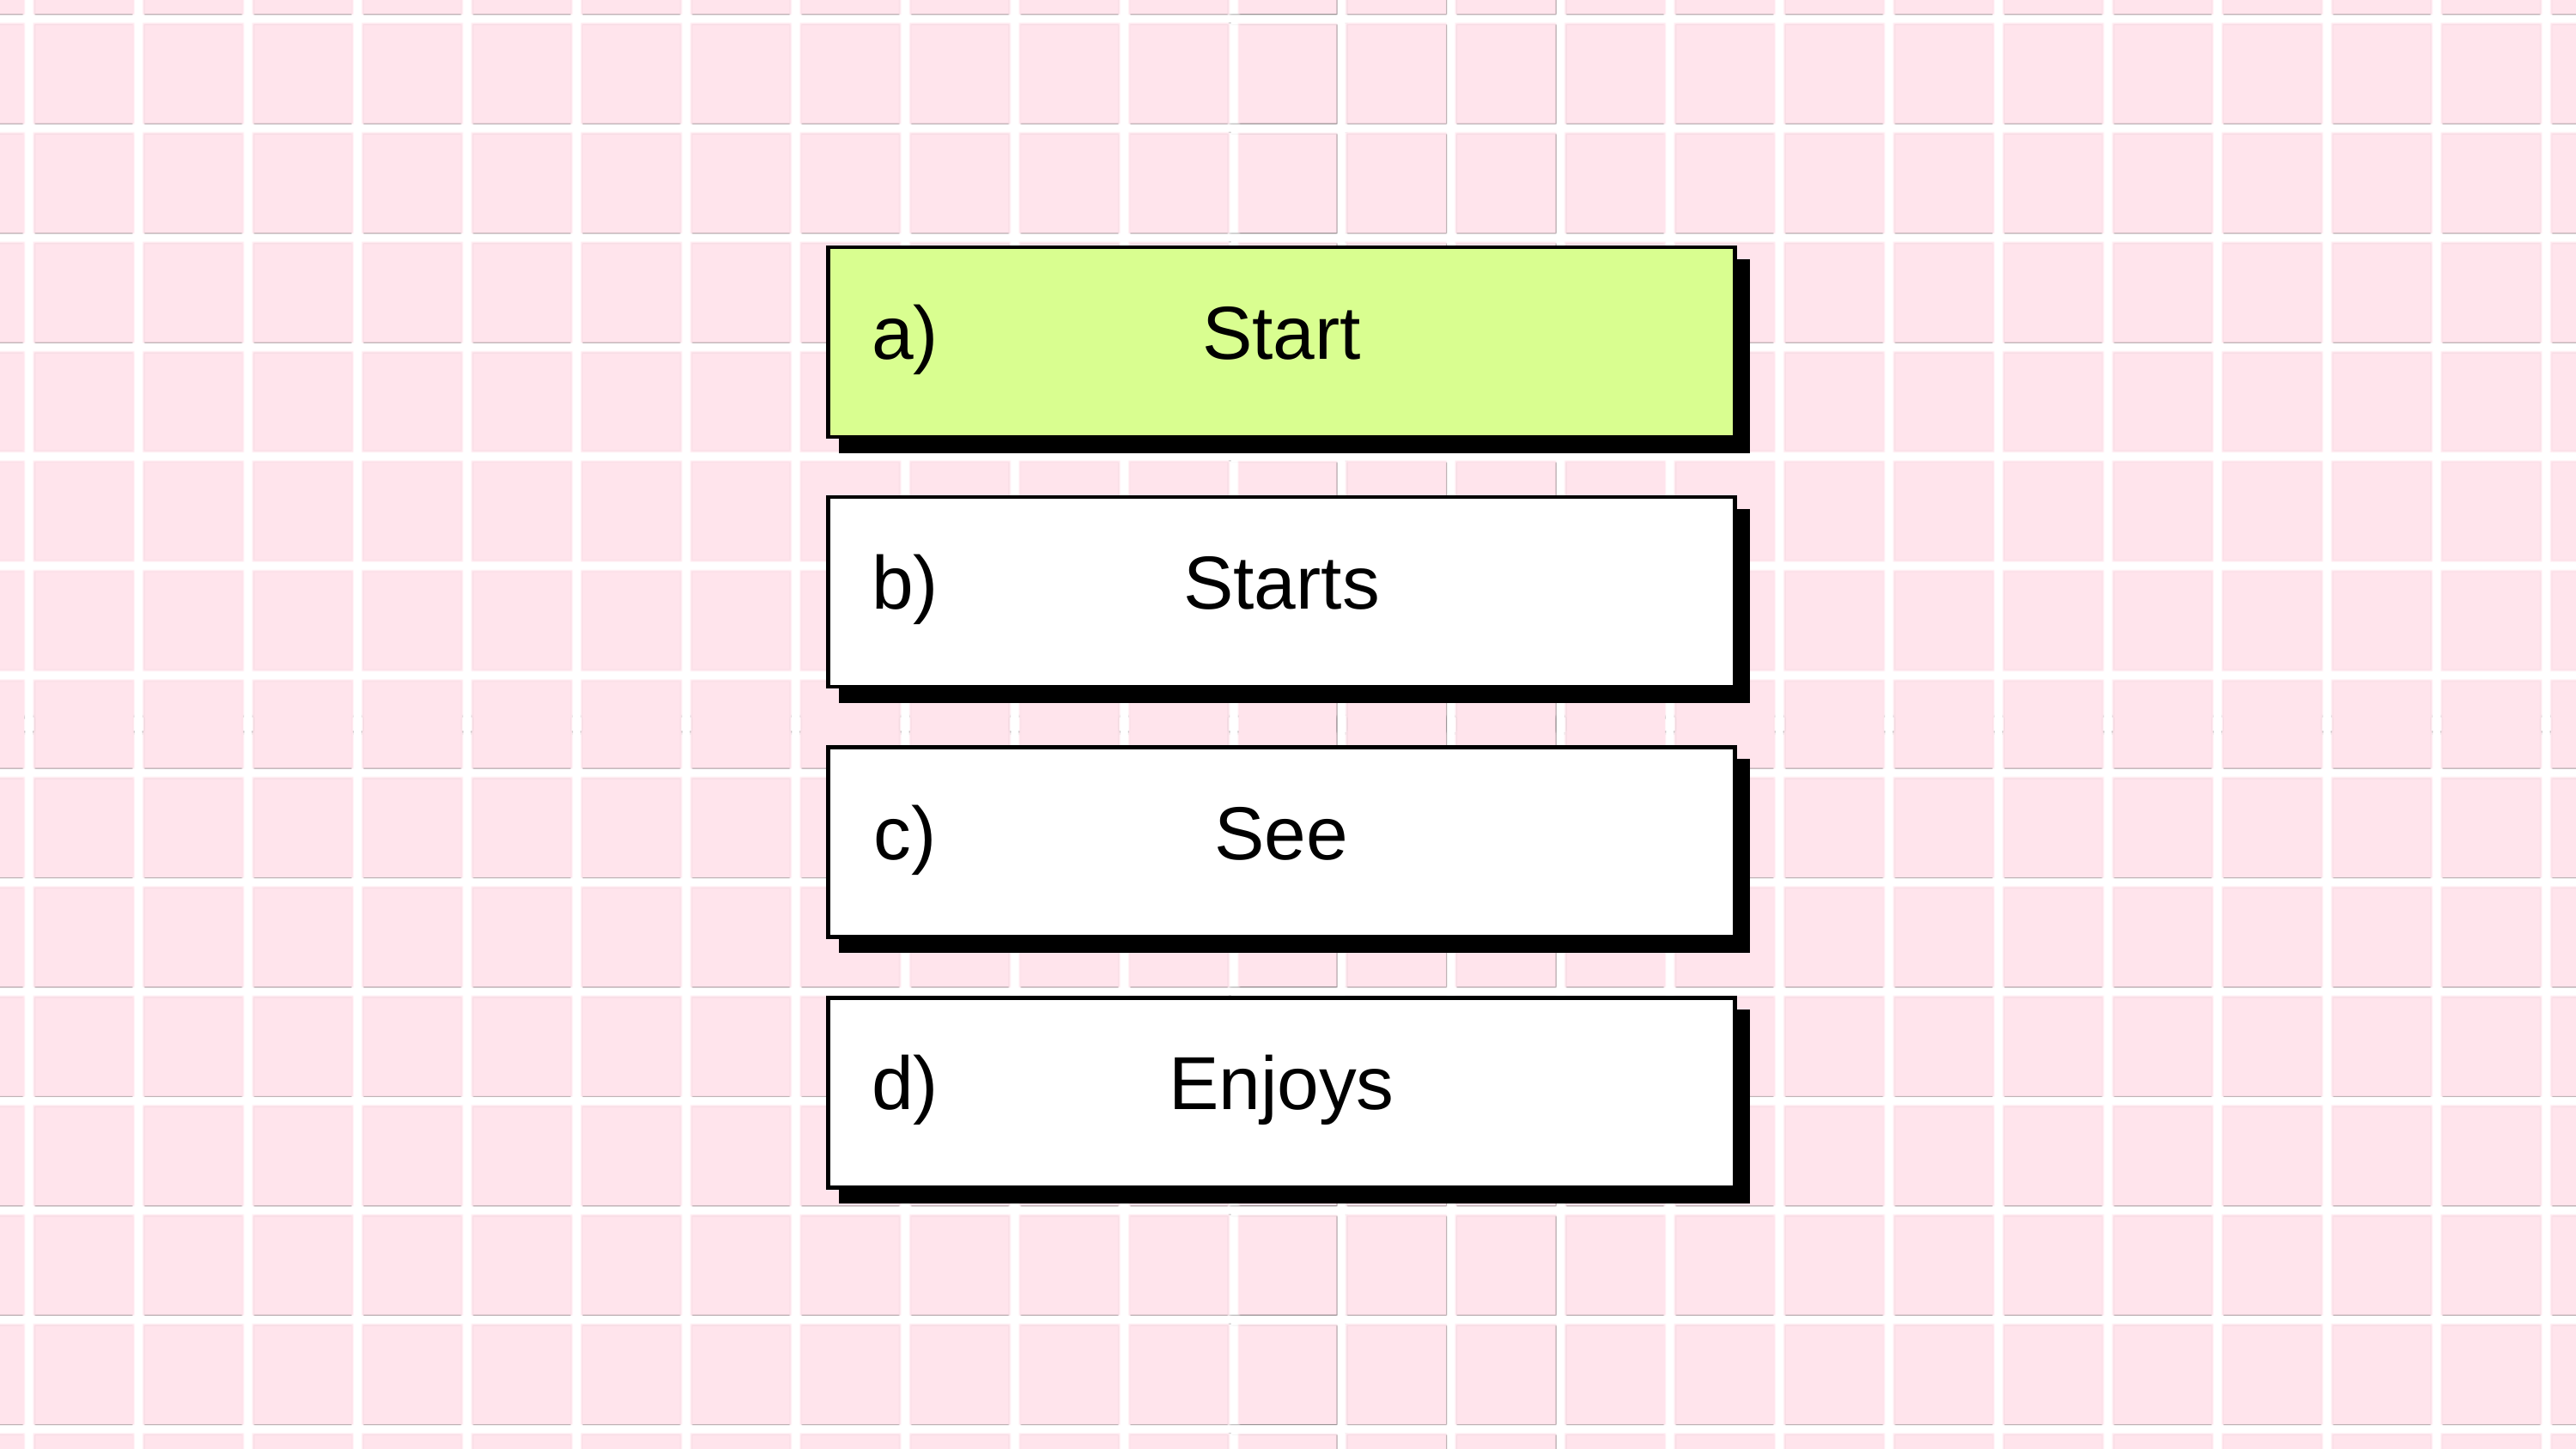

Start
a)

Starts
b)

See
c)

Enjoys
d)